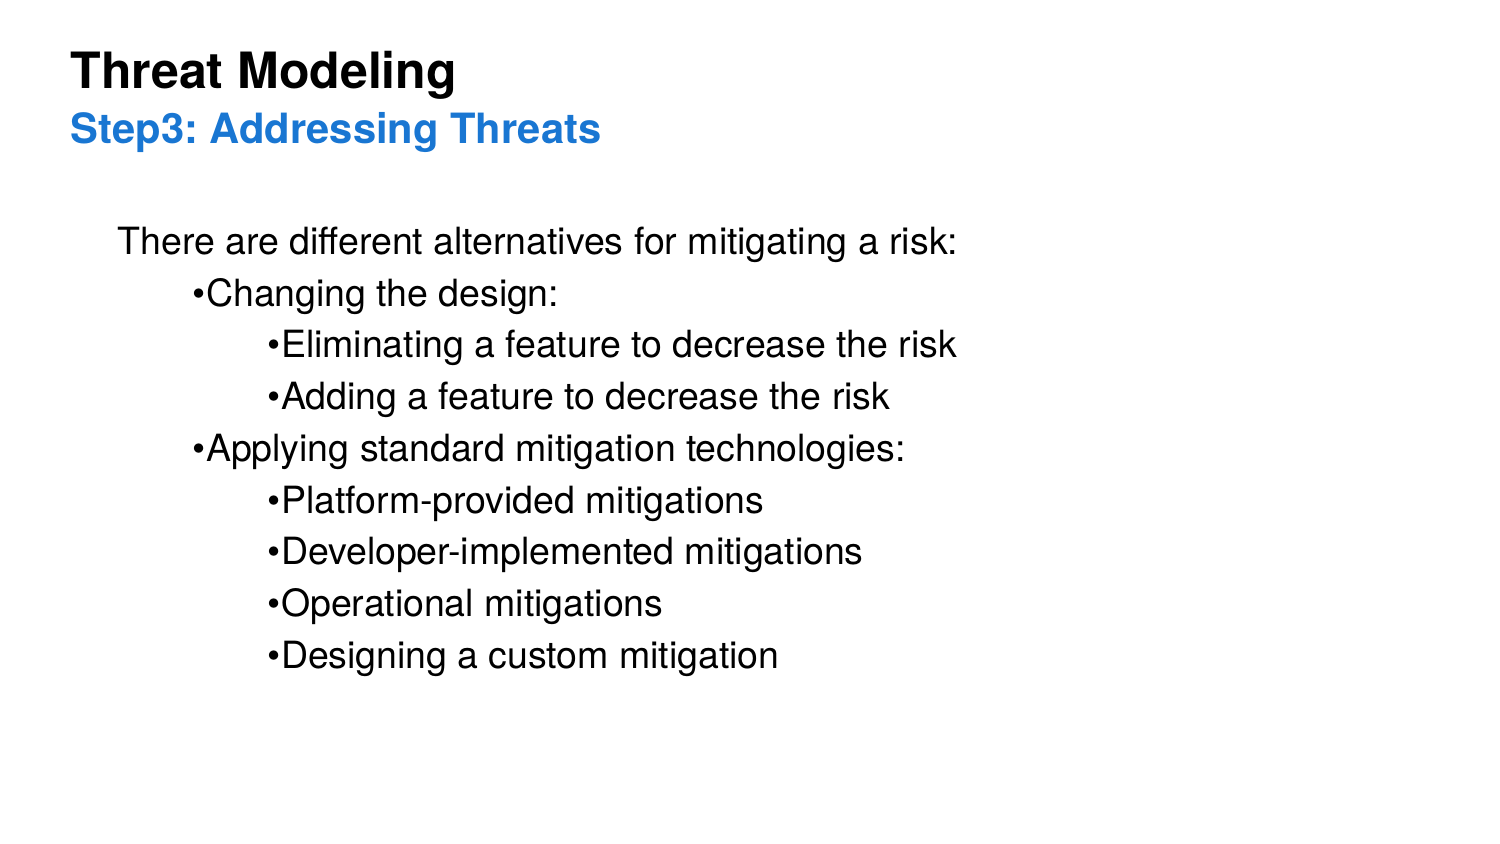

Threat Modeling
Step3: Addressing Threats
There are different alternatives for mitigating a risk:
•Changing the design:
•Eliminating a feature to decrease the risk
•Adding a feature to decrease the risk
•Applying standard mitigation technologies:
•Platform-provided mitigations
•Developer-implemented mitigations
•Operational mitigations
•Designing a custom mitigation